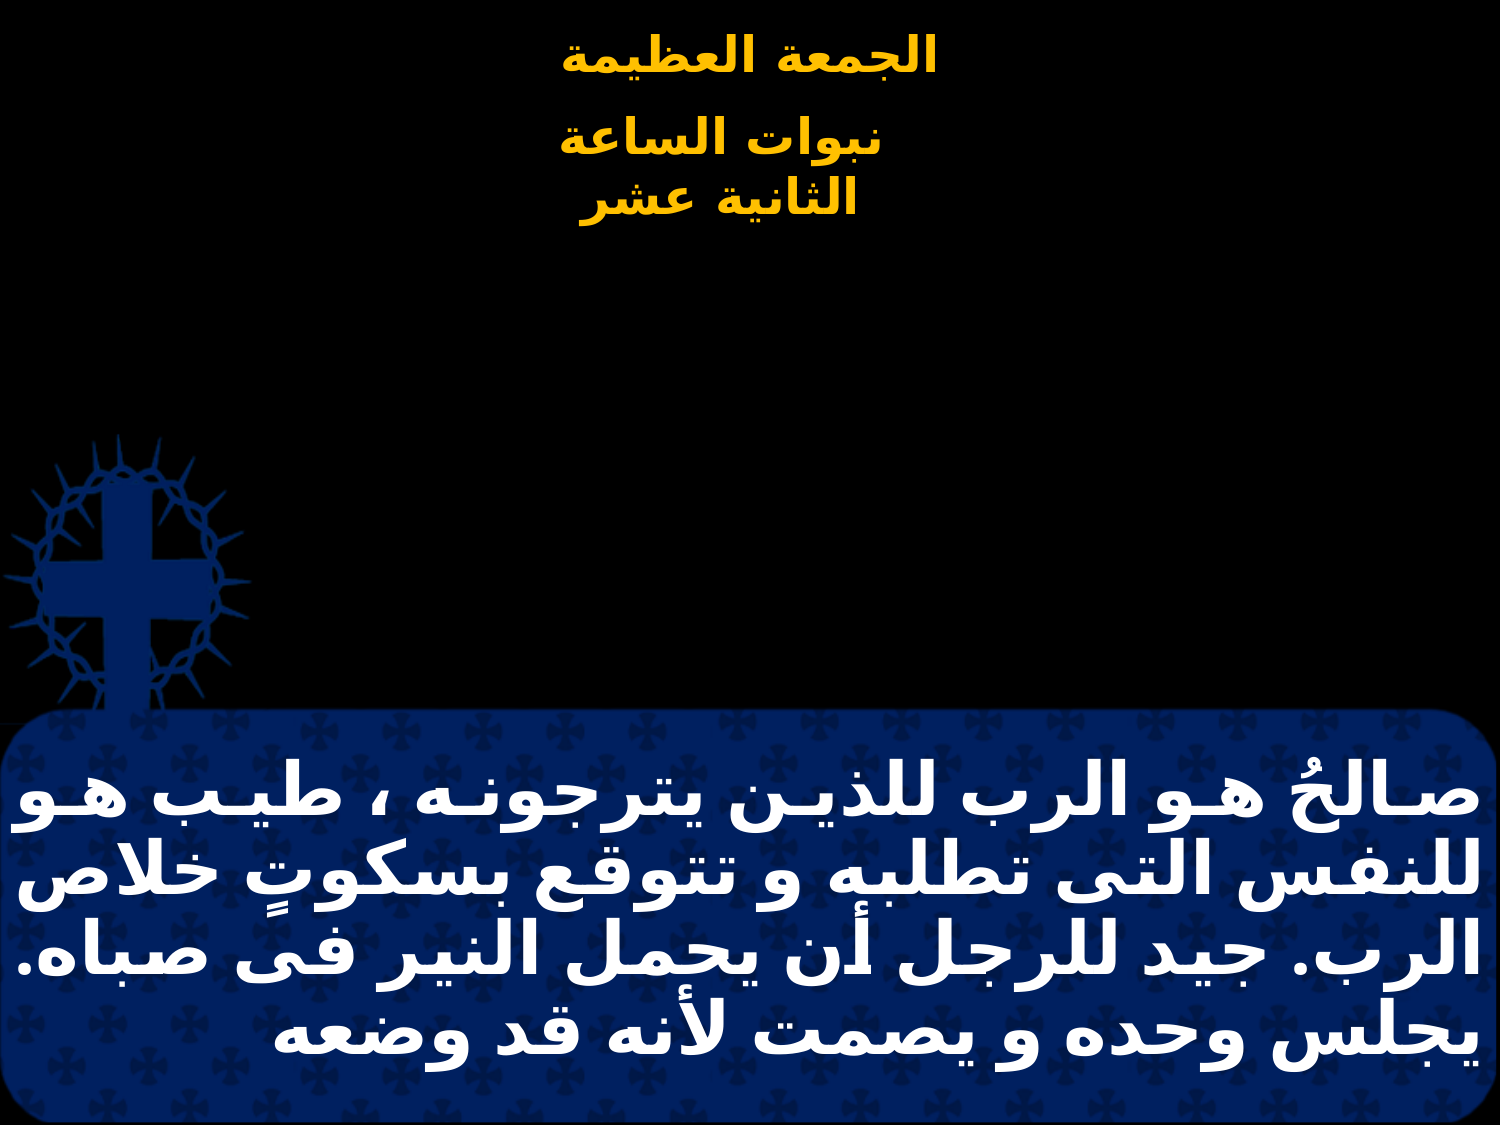

# صالحُ هو الرب للذين يترجونه ، طيب هو للنفس التى تطلبه و تتوقع بسكوتٍ خلاص الرب. جيد للرجل أن يحمل النير فى صباه. يجلس وحده و يصمت لأنه قد وضعه